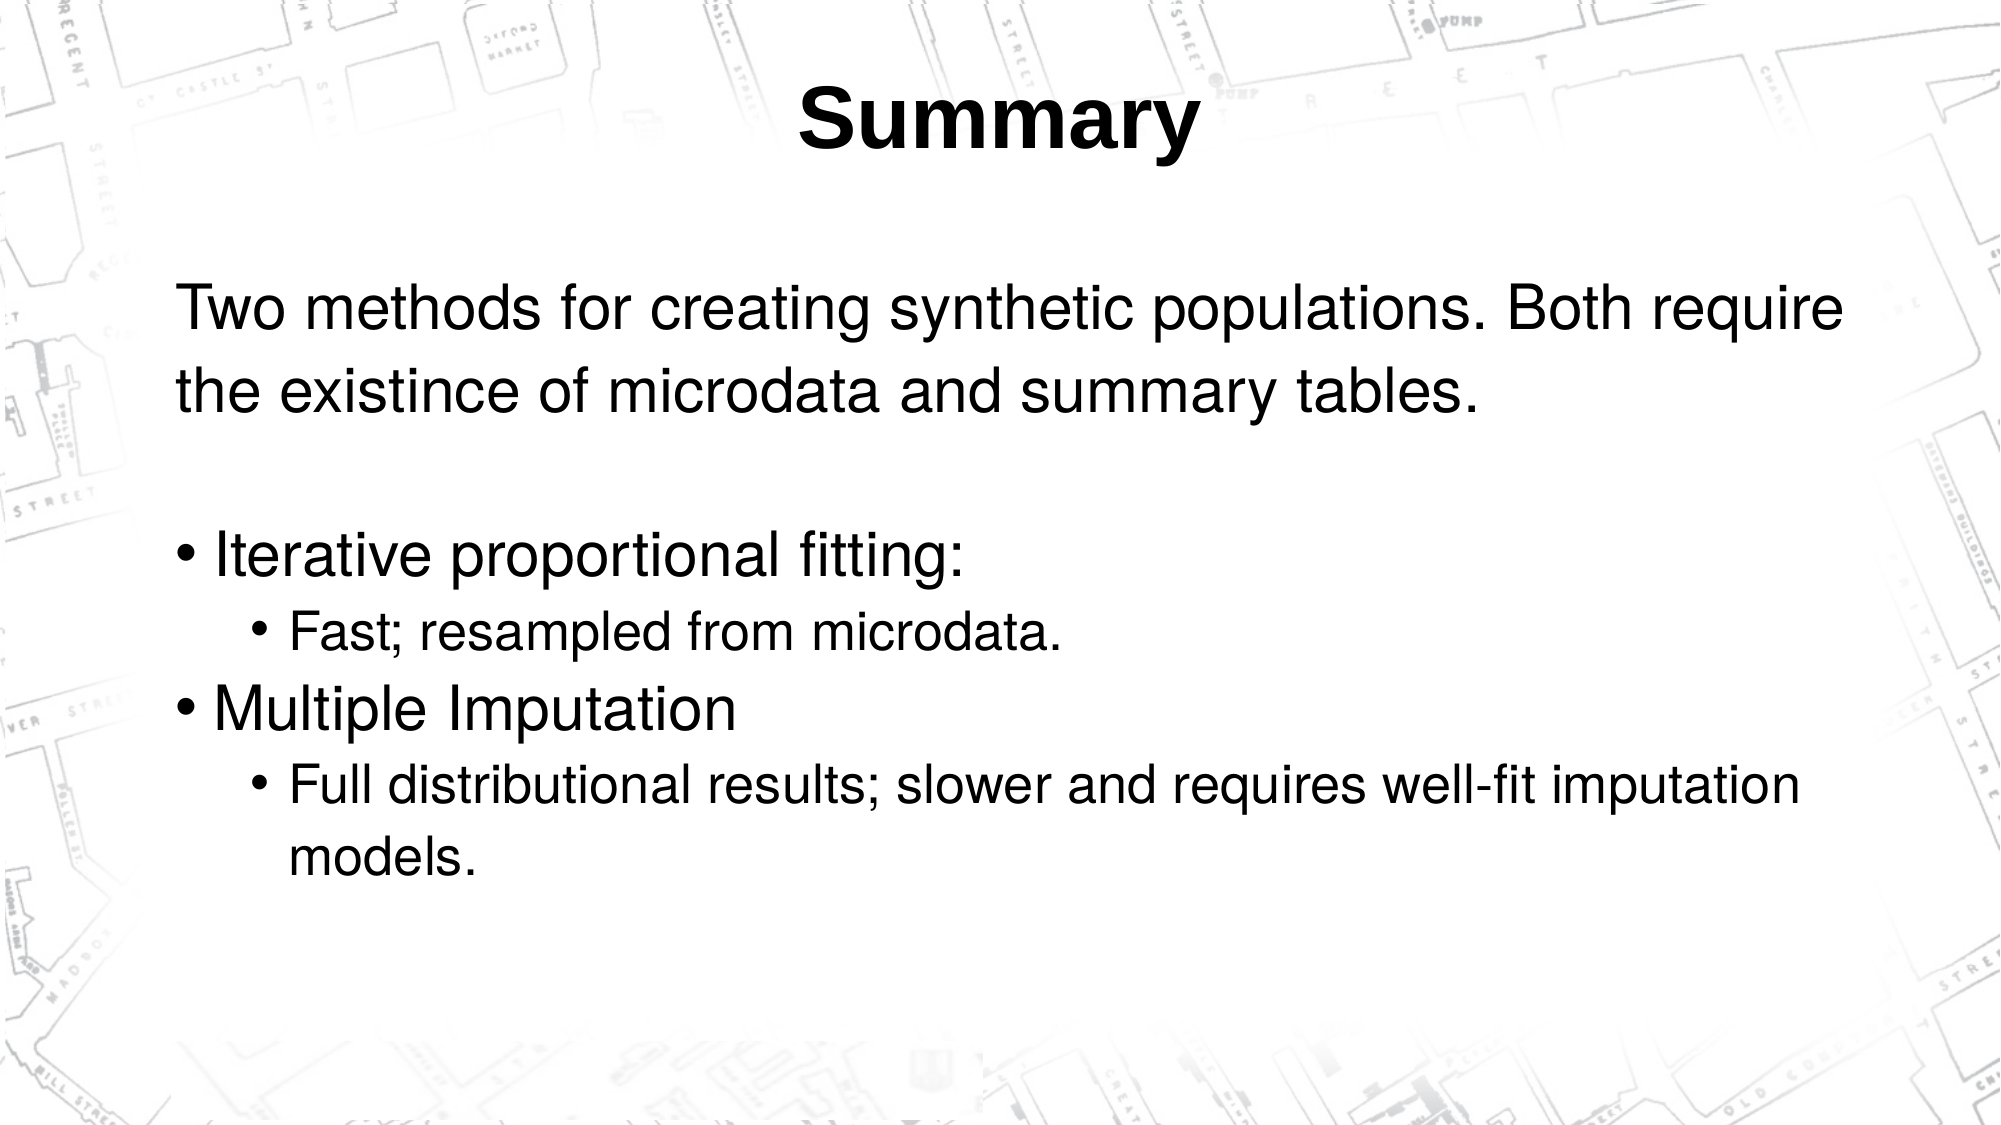

# Summary
Two methods for creating synthetic populations. Both require the existince of microdata and summary tables.

Iterative proportional fitting:
Fast; resampled from microdata.
Multiple Imputation
Full distributional results; slower and requires well-fit imputation models.